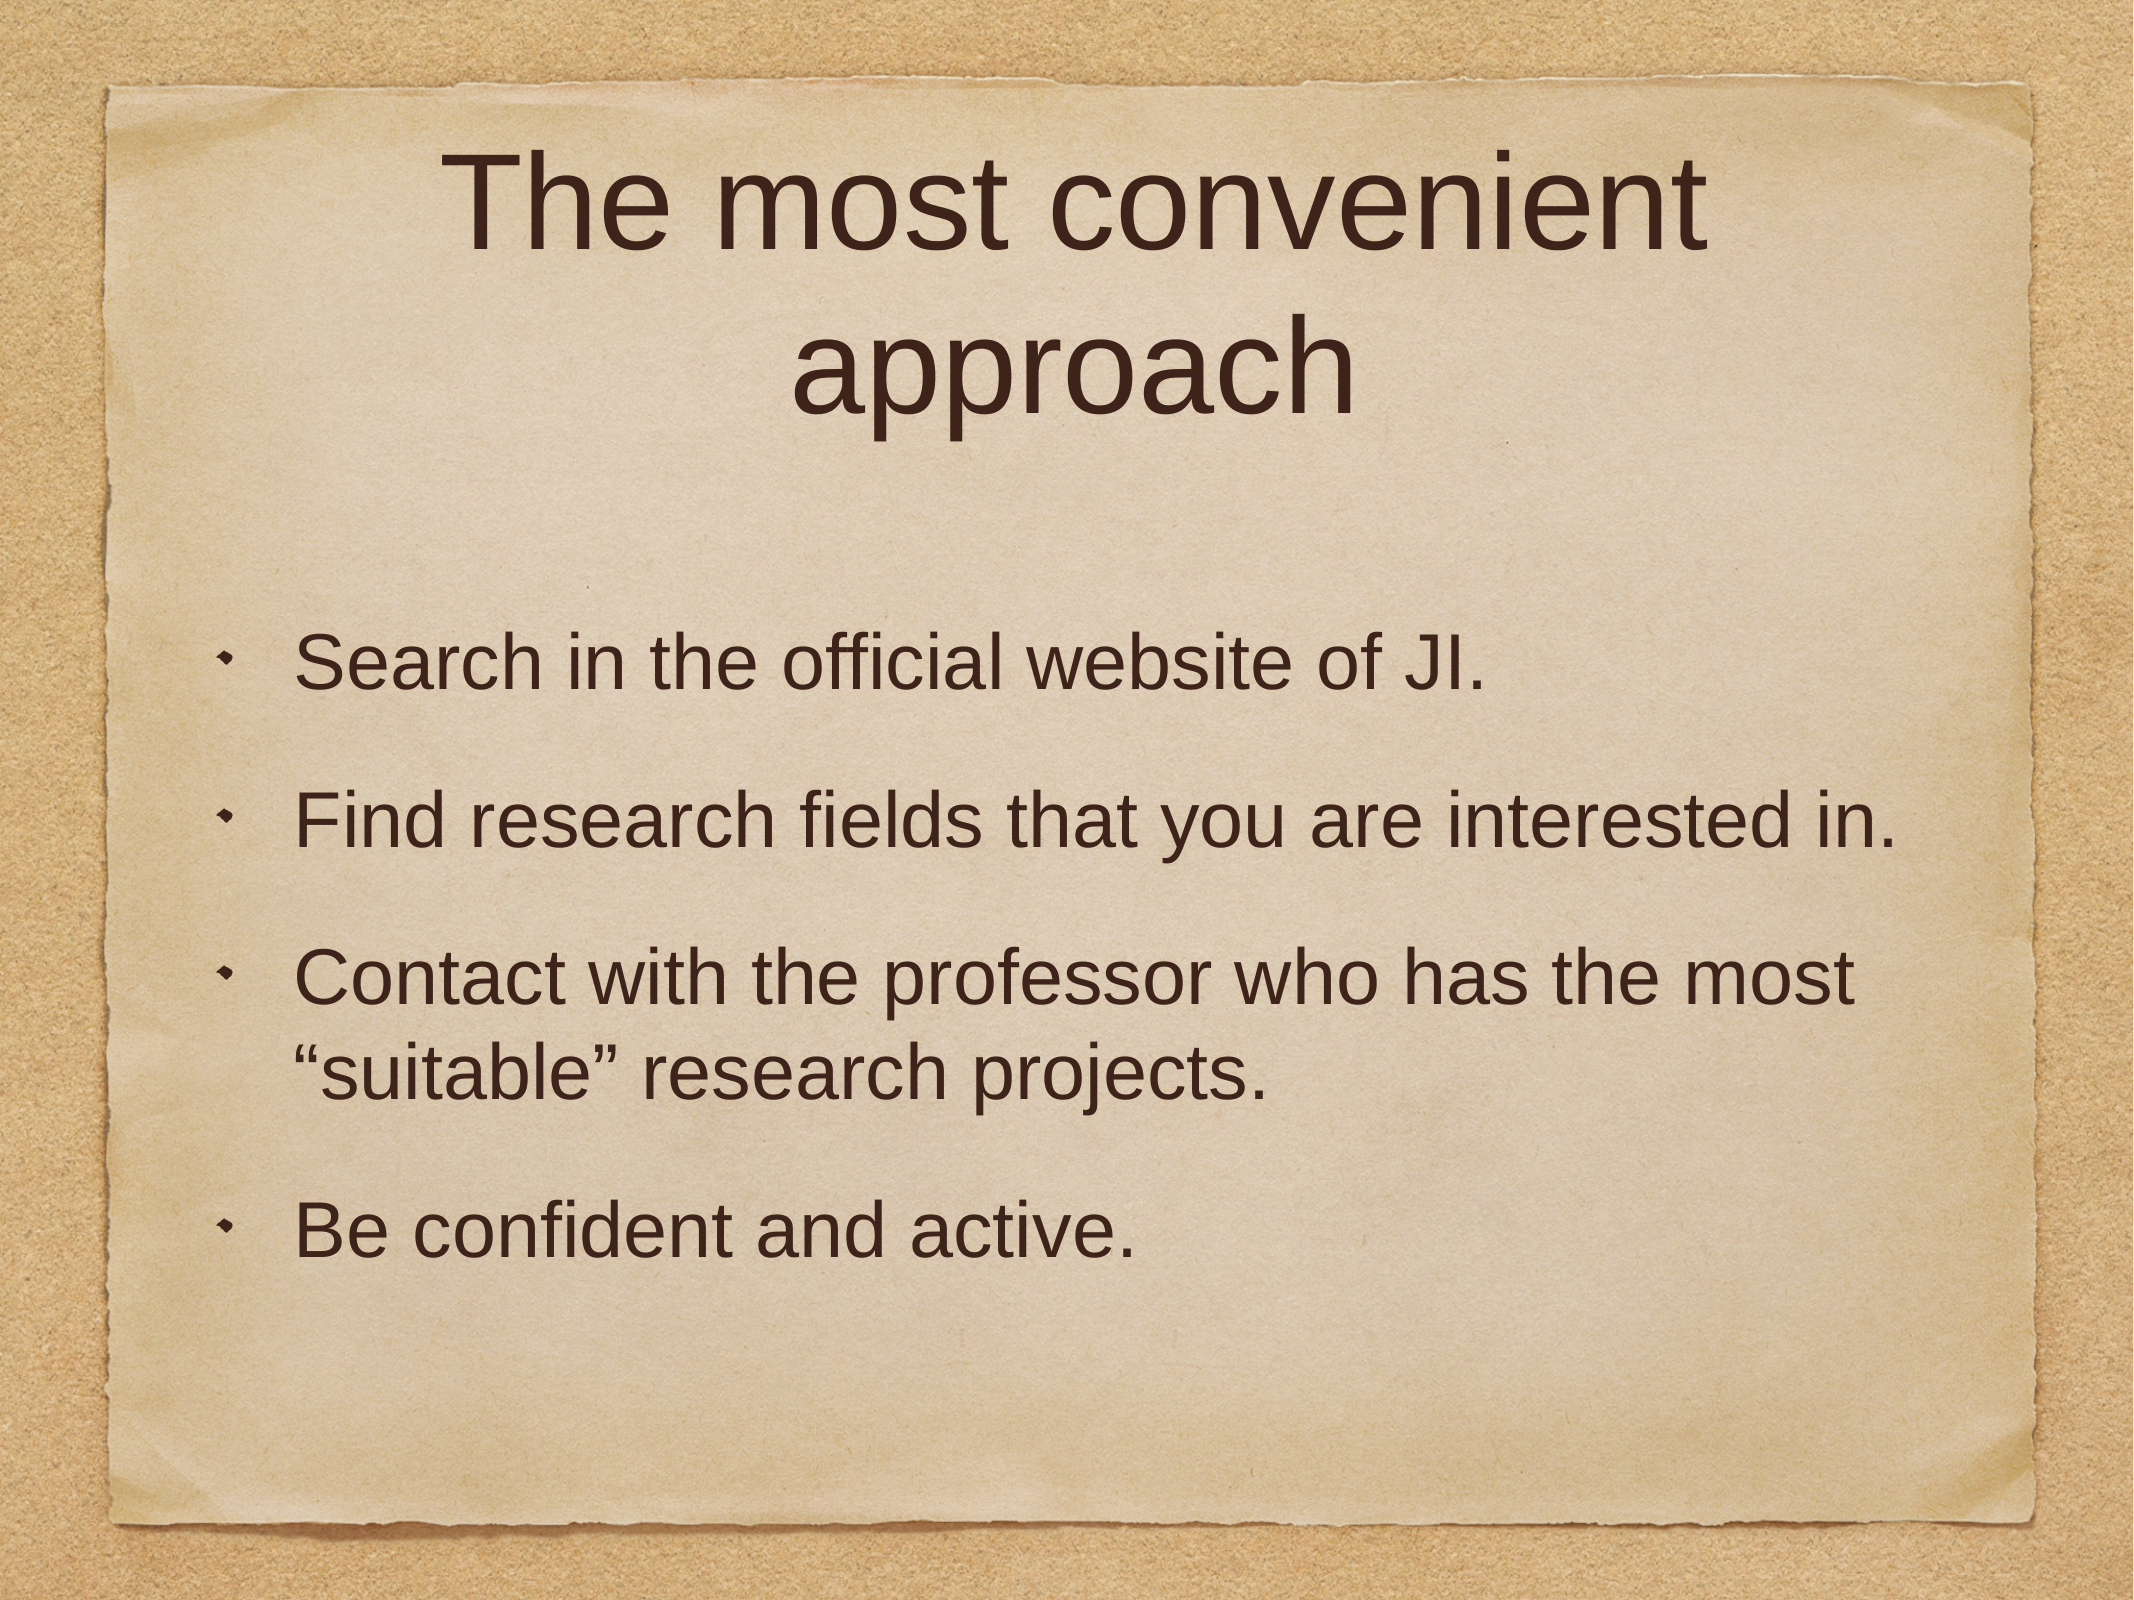

# The most convenient approach
Search in the official website of JI.
Find research fields that you are interested in.
Contact with the professor who has the most “suitable” research projects.
Be confident and active.